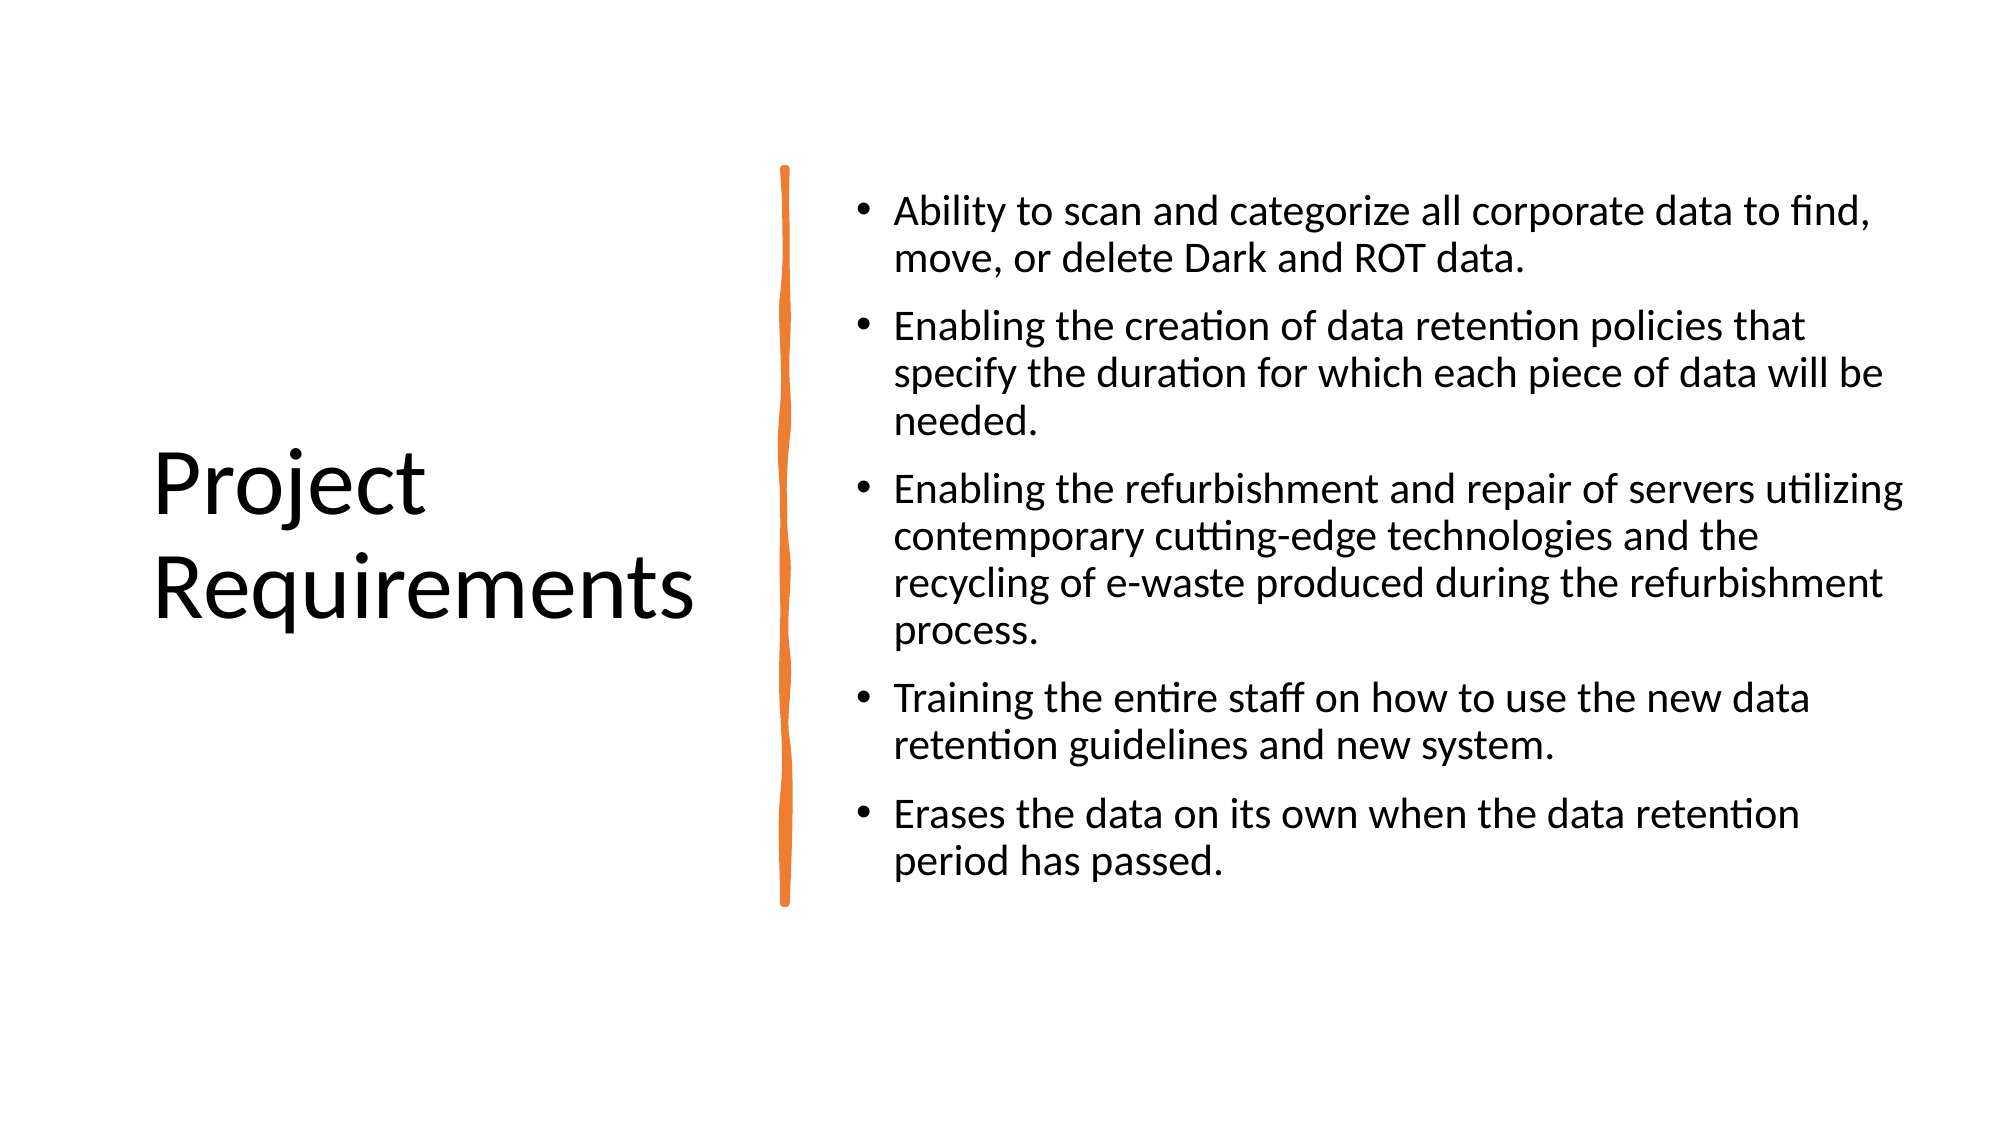

# Project Requirements
Ability to scan and categorize all corporate data to find, move, or delete Dark and ROT data.
Enabling the creation of data retention policies that specify the duration for which each piece of data will be needed.
Enabling the refurbishment and repair of servers utilizing contemporary cutting-edge technologies and the recycling of e-waste produced during the refurbishment process.
Training the entire staff on how to use the new data retention guidelines and new system.
Erases the data on its own when the data retention period has passed.